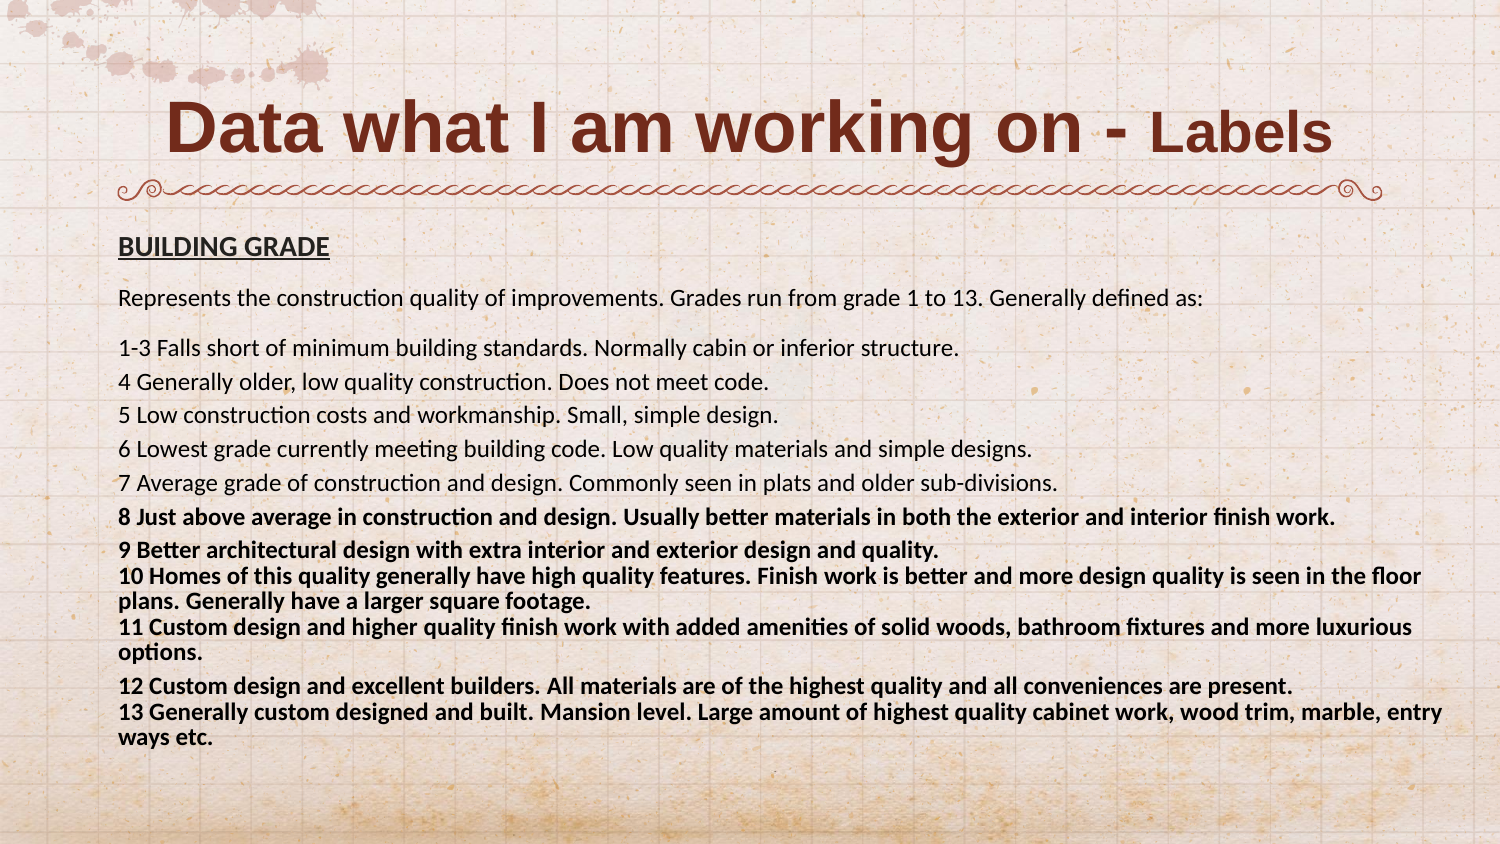

# Data what I am working on - Labels
| BUILDING GRADE |  |  |  |  |  |  |  |  |  |  |  |  |  |  |  |  |  |  |  |
| --- | --- | --- | --- | --- | --- | --- | --- | --- | --- | --- | --- | --- | --- | --- | --- | --- | --- | --- | --- |
|  |  |  |  |  |  |  |  |  |  |  |  |  |  |  |  |  |  |  |  |
| Represents the construction quality of improvements. Grades run from grade 1 to 13. Generally defined as: |  |  |  |  |  |  |  |  |  |  |  |  |  |  |  |  |  |  |  |
|  |  |  |  |  |  |  |  |  |  |  |  |  |  |  |  |  |  |  |  |
| 1-3 Falls short of minimum building standards. Normally cabin or inferior structure. |  |  |  |  |  |  |  |  |  |  |  |  |  |  |  |  |  |  |  |
| 4 Generally older, low quality construction. Does not meet code. |  |  |  |  |  |  |  |  |  |  |  |  |  |  |  |  |  |  |  |
| 5 Low construction costs and workmanship. Small, simple design. |  |  |  |  |  |  |  |  |  |  |  |  |  |  |  |  |  |  |  |
| 6 Lowest grade currently meeting building code. Low quality materials and simple designs. |  |  |  |  |  |  |  |  |  |  |  |  |  |  |  |  |  |  |  |
| 7 Average grade of construction and design. Commonly seen in plats and older sub-divisions. |  |  |  |  |  |  |  |  |  |  |  |  |  |  |  |  |  |  |  |
| 8 Just above average in construction and design. Usually better materials in both the exterior and interior finish work. |  |  |  |  |  |  |  |  |  |  |  |  |  |  |  |  |  |  |  |
| 9 Better architectural design with extra interior and exterior design and quality. |  |  |  |  |  |  |  |  |  |  |  |  |  |  |  |  |  |  |  |
| 10 Homes of this quality generally have high quality features. Finish work is better and more design quality is seen in the floor plans. Generally have a larger square footage. |  |  |  |  |  |  |  |  |  |  |  |  |  |  |  |  |  |  |  |
| 11 Custom design and higher quality finish work with added amenities of solid woods, bathroom fixtures and more luxurious options. |  |  |  |  |  |  |  |  |  |  |  |  |  |  |  |  |  |  |  |
| 12 Custom design and excellent builders. All materials are of the highest quality and all conveniences are present. |  |  |  |  |  |  |  |  |  |  |  |  |  |  |  |  |  |  |  |
| 13 Generally custom designed and built. Mansion level. Large amount of highest quality cabinet work, wood trim, marble, entry ways etc. |  |  |  |  |  |  |  |  |  |  |  |  |  |  |  |  |  |  |  |